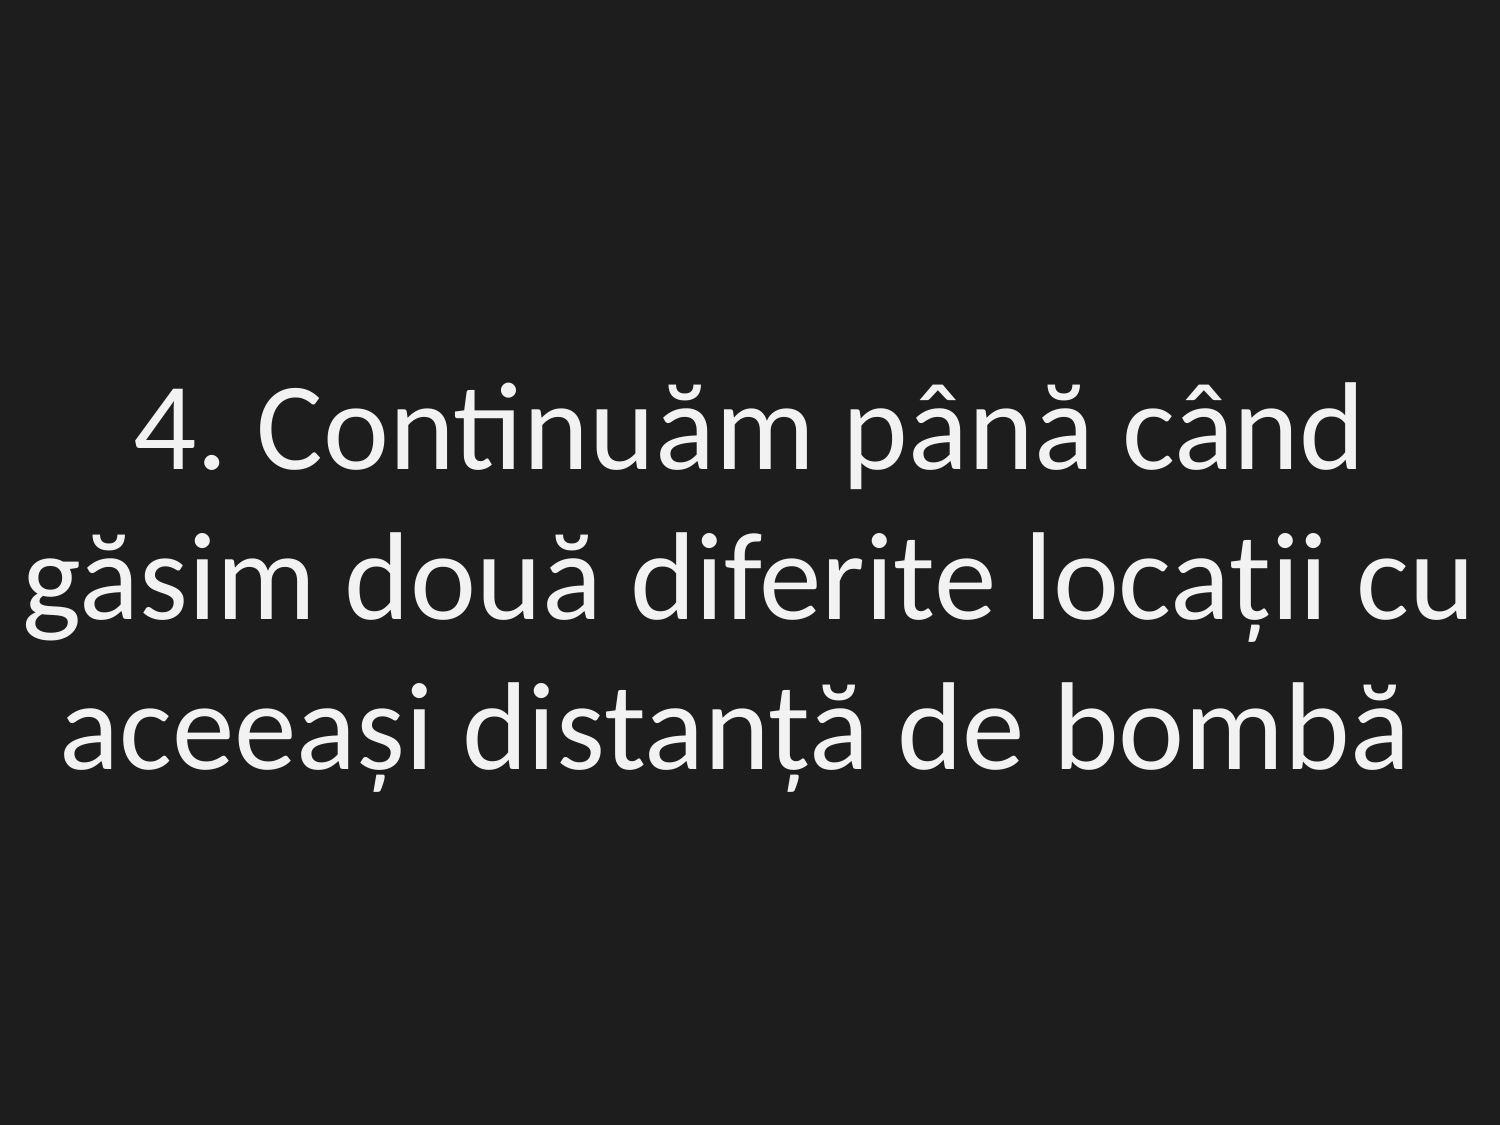

4. Continuăm până când găsim două diferite locații cu aceeași distanță de bombă